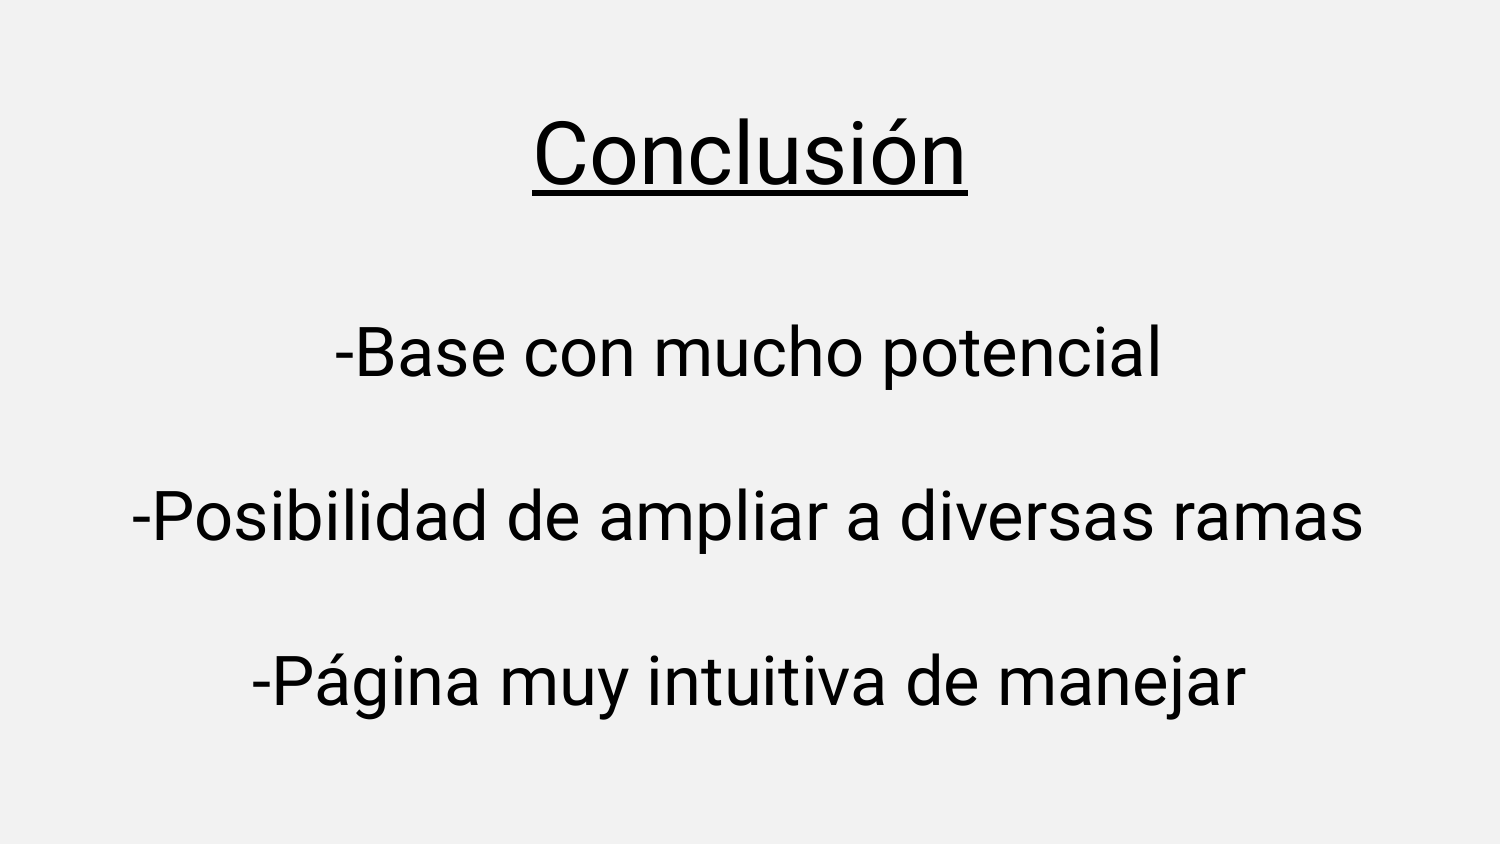

# Conclusión

-Base con mucho potencial

-Posibilidad de ampliar a diversas ramas

-Página muy intuitiva de manejar